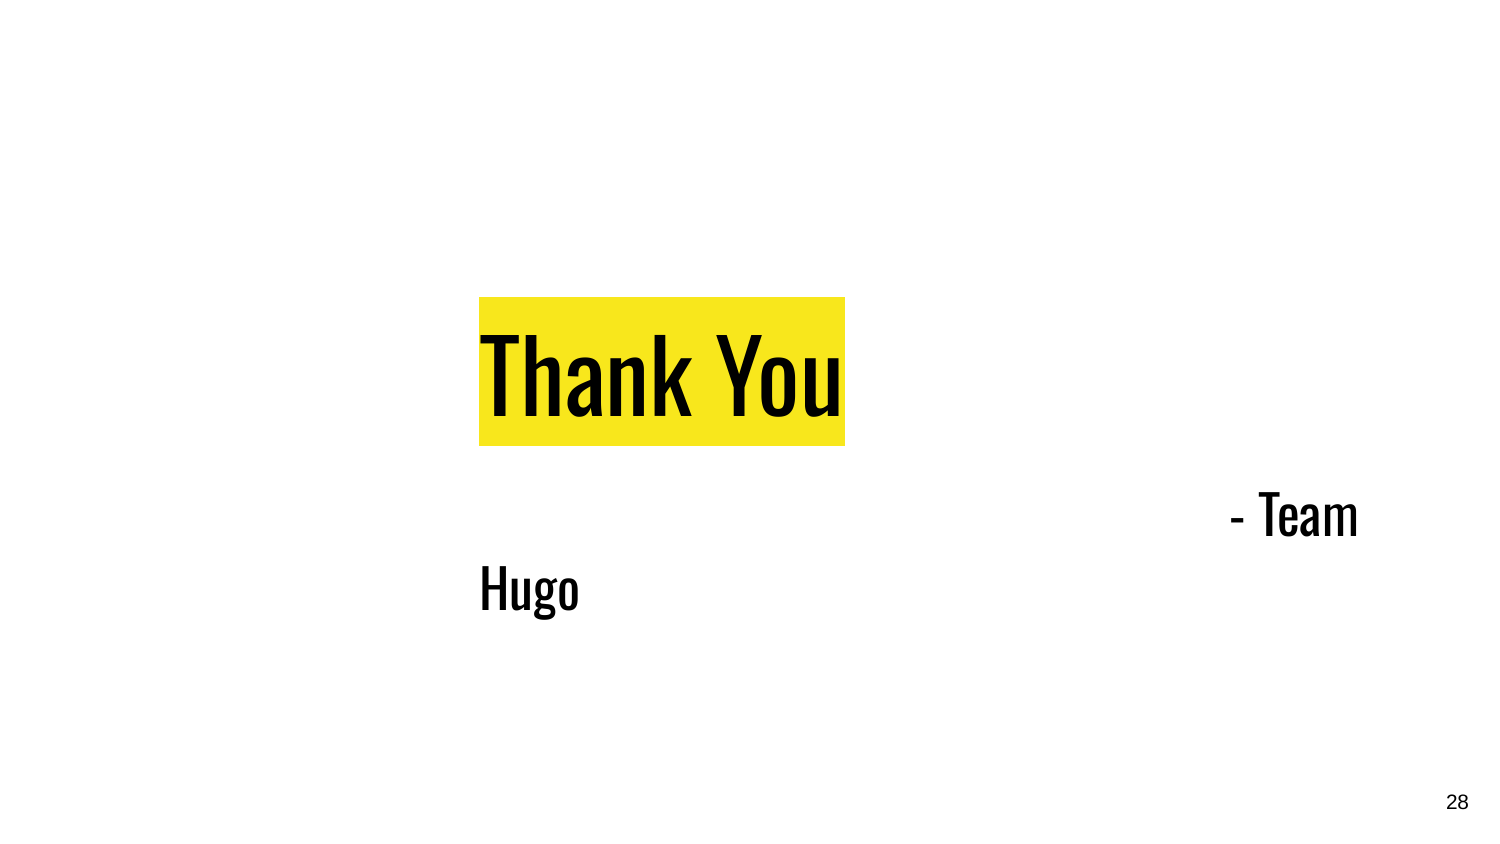

# Thank You
					- Team Hugo

28